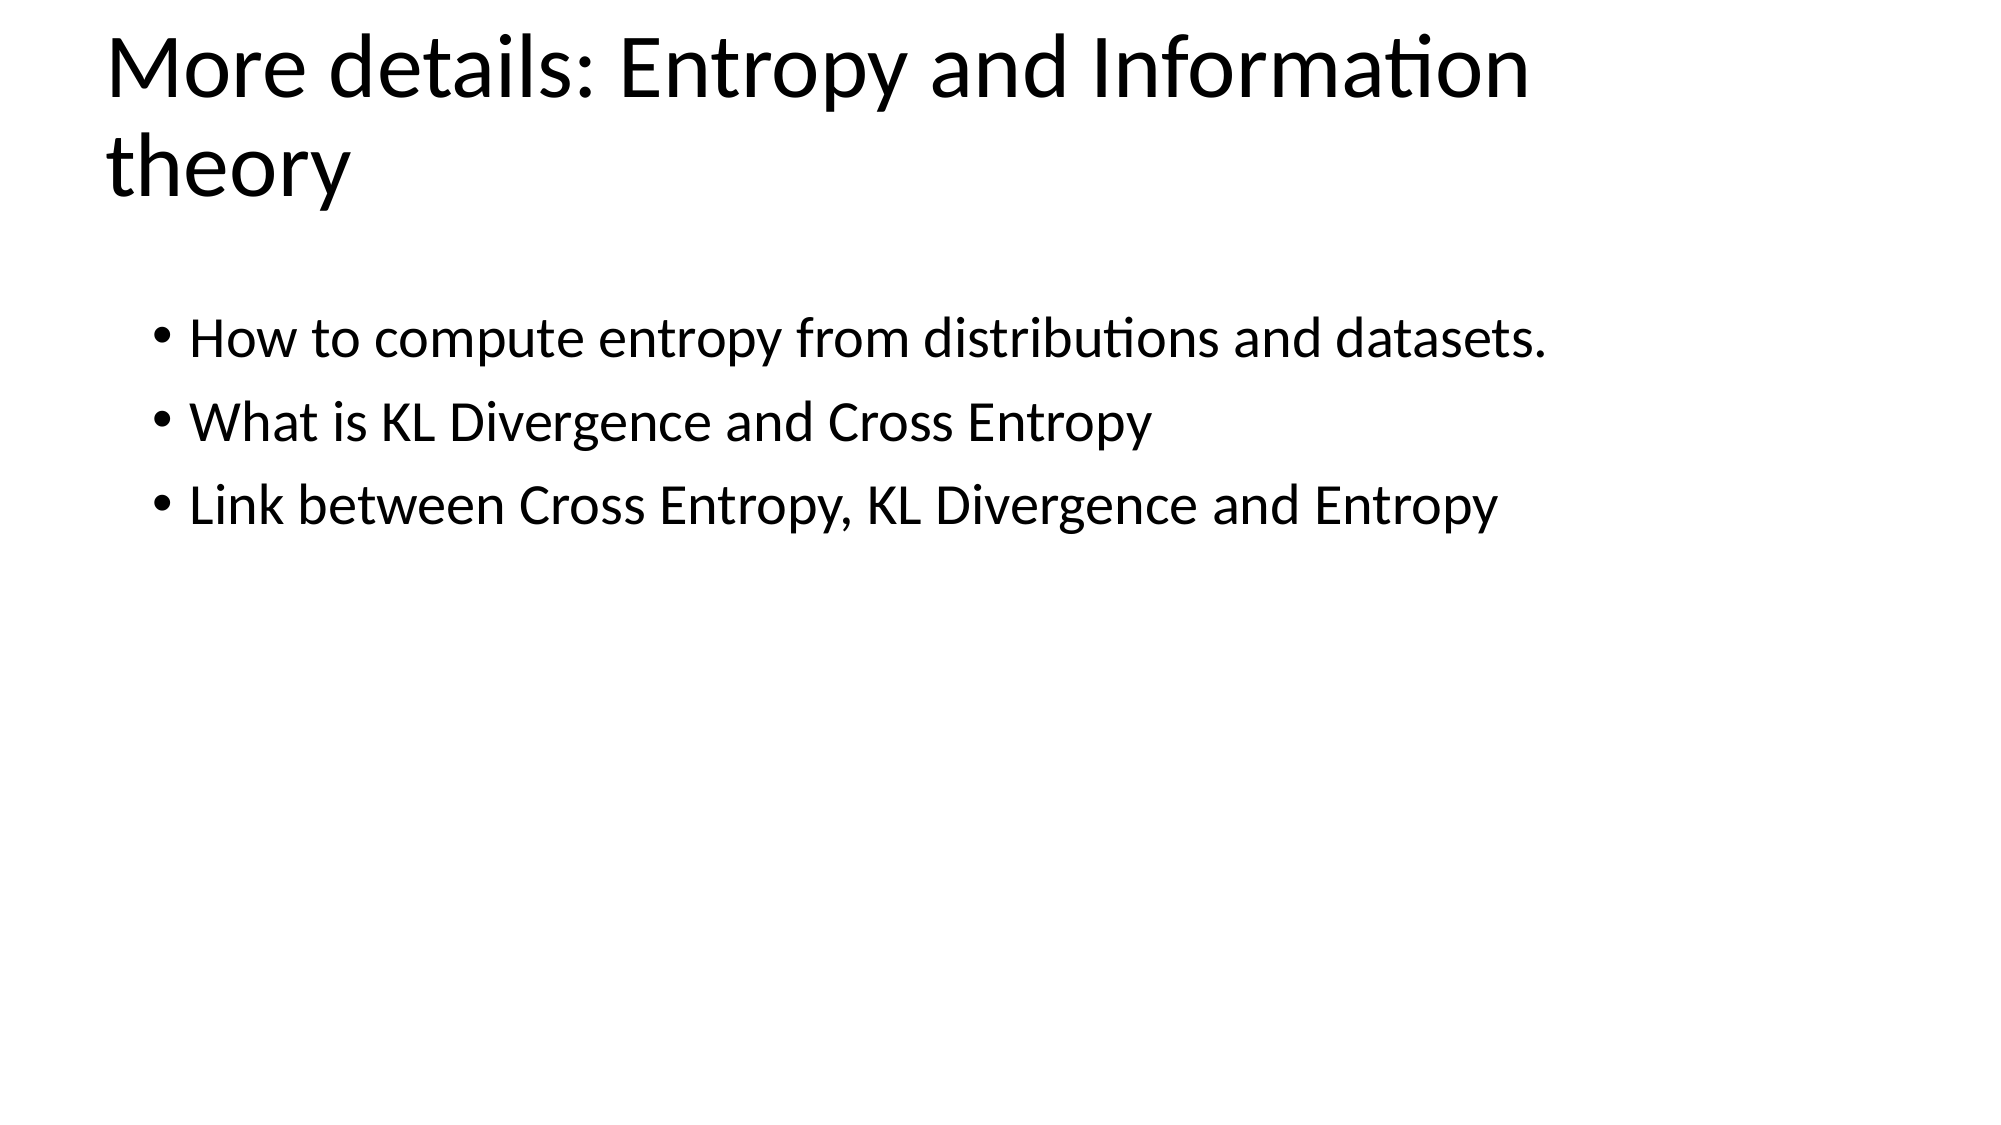

# More details: Entropy and Information theory
How to compute entropy from distributions and datasets.
What is KL Divergence and Cross Entropy
Link between Cross Entropy, KL Divergence and Entropy